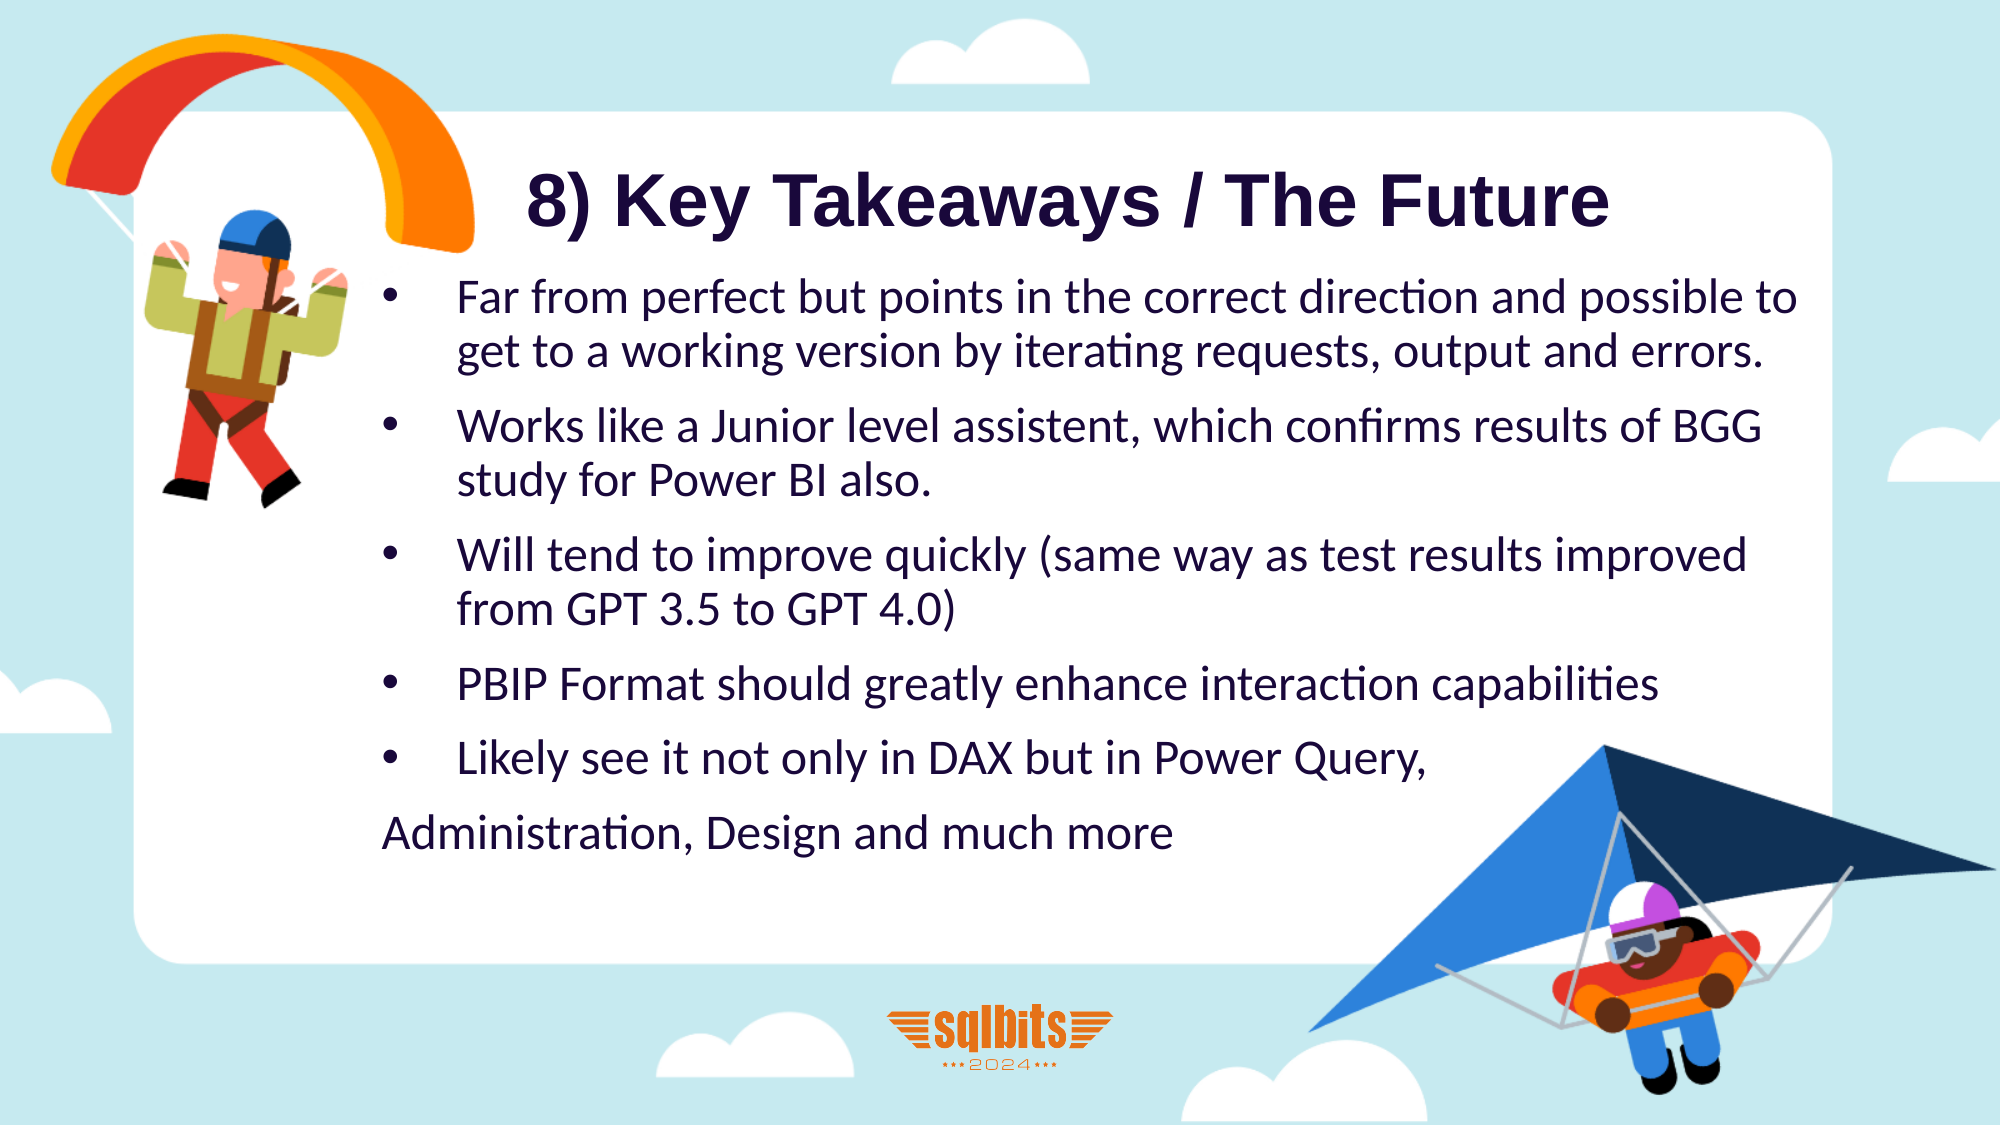

# 8) Key Takeaways / The Future
Far from perfect but points in the correct direction and possible to get to a working version by iterating requests, output and errors.
Works like a Junior level assistent, which confirms results of BGG study for Power BI also.
Will tend to improve quickly (same way as test results improved from GPT 3.5 to GPT 4.0)
PBIP Format should greatly enhance interaction capabilities
Likely see it not only in DAX but in Power Query,
Administration, Design and much more